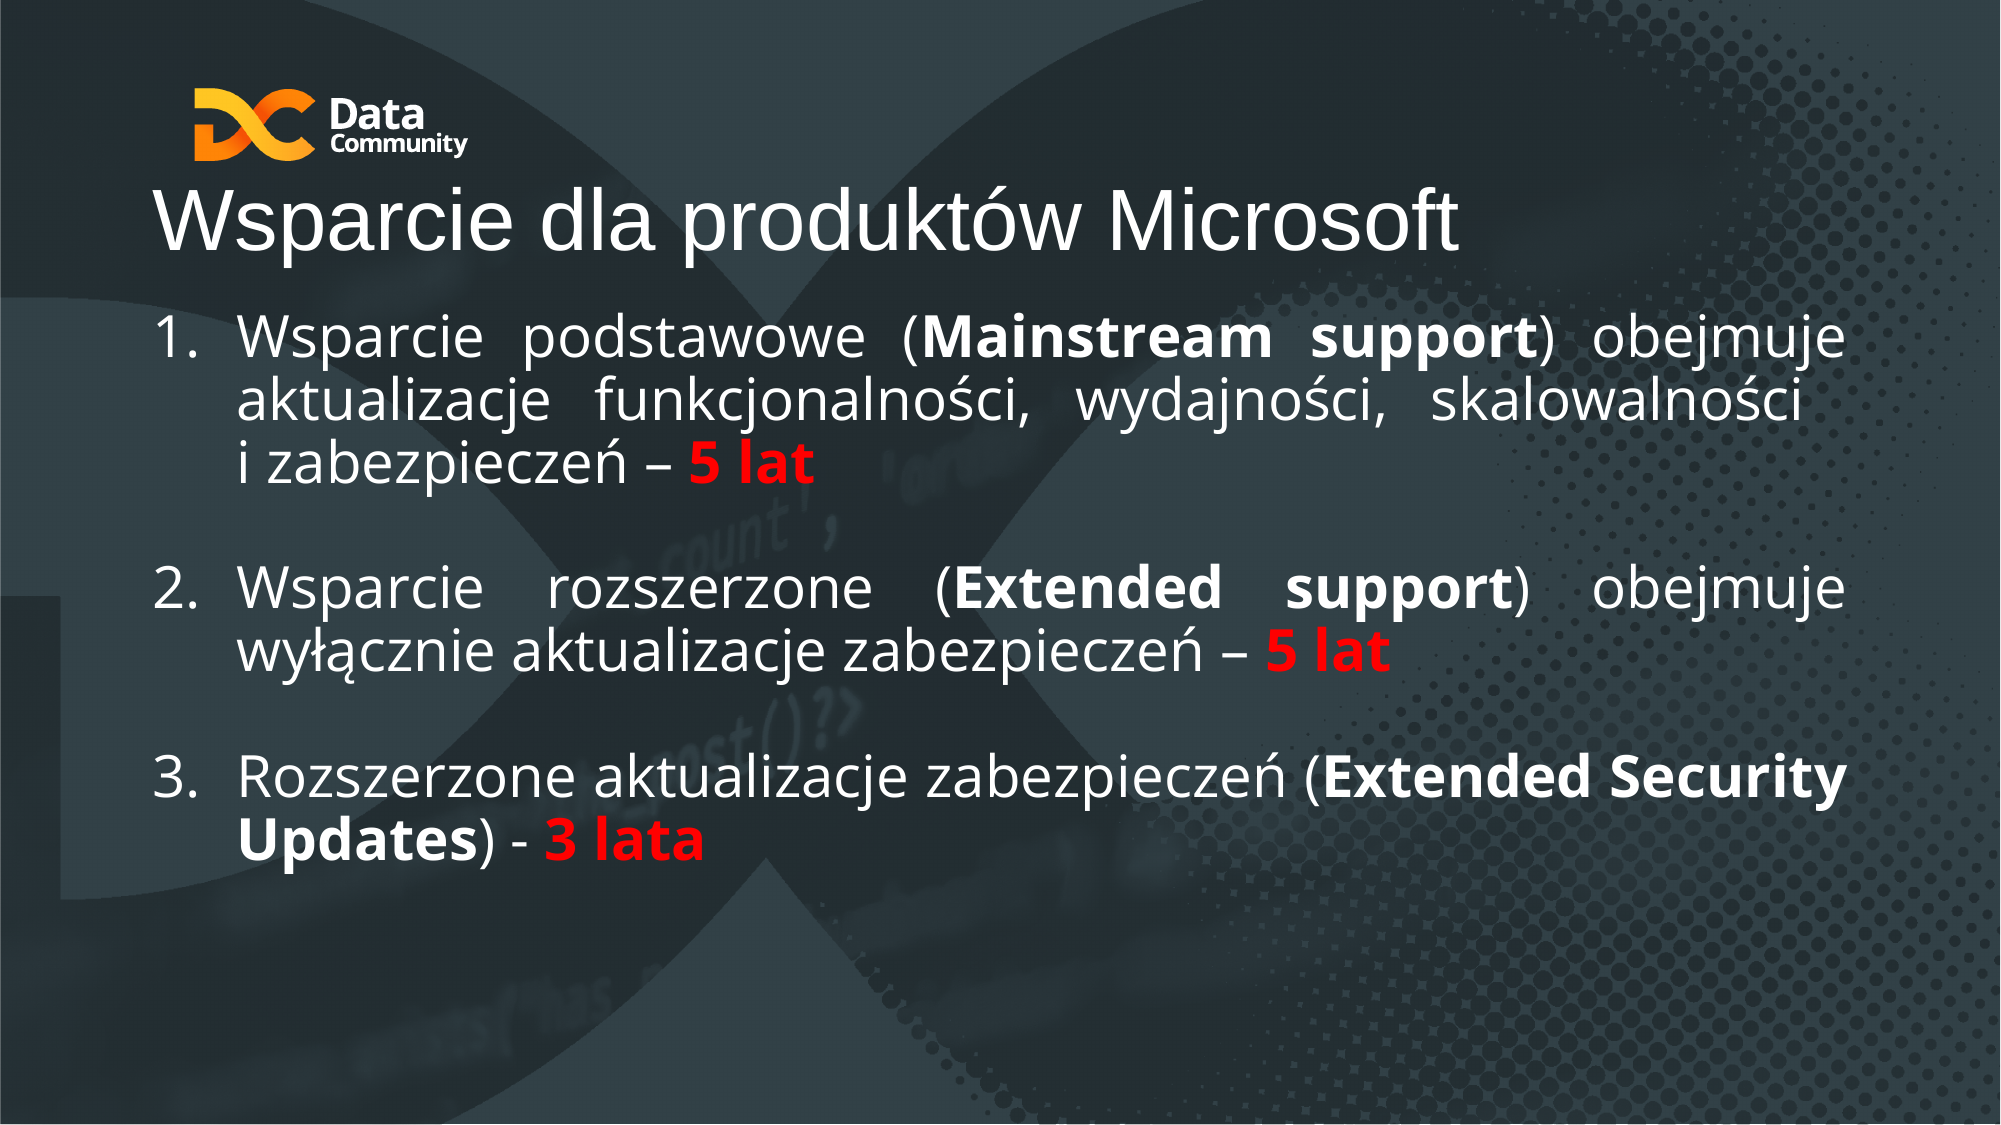

# Wsparcie dla produktów Microsoft
Wsparcie podstawowe (Mainstream support) obejmuje aktualizacje funkcjonalności, wydajności, skalowalności
i zabezpieczeń – 5 lat
Wsparcie rozszerzone (Extended support) obejmuje wyłącznie aktualizacje zabezpieczeń – 5 lat
Rozszerzone aktualizacje zabezpieczeń (Extended Security Updates) - 3 lata